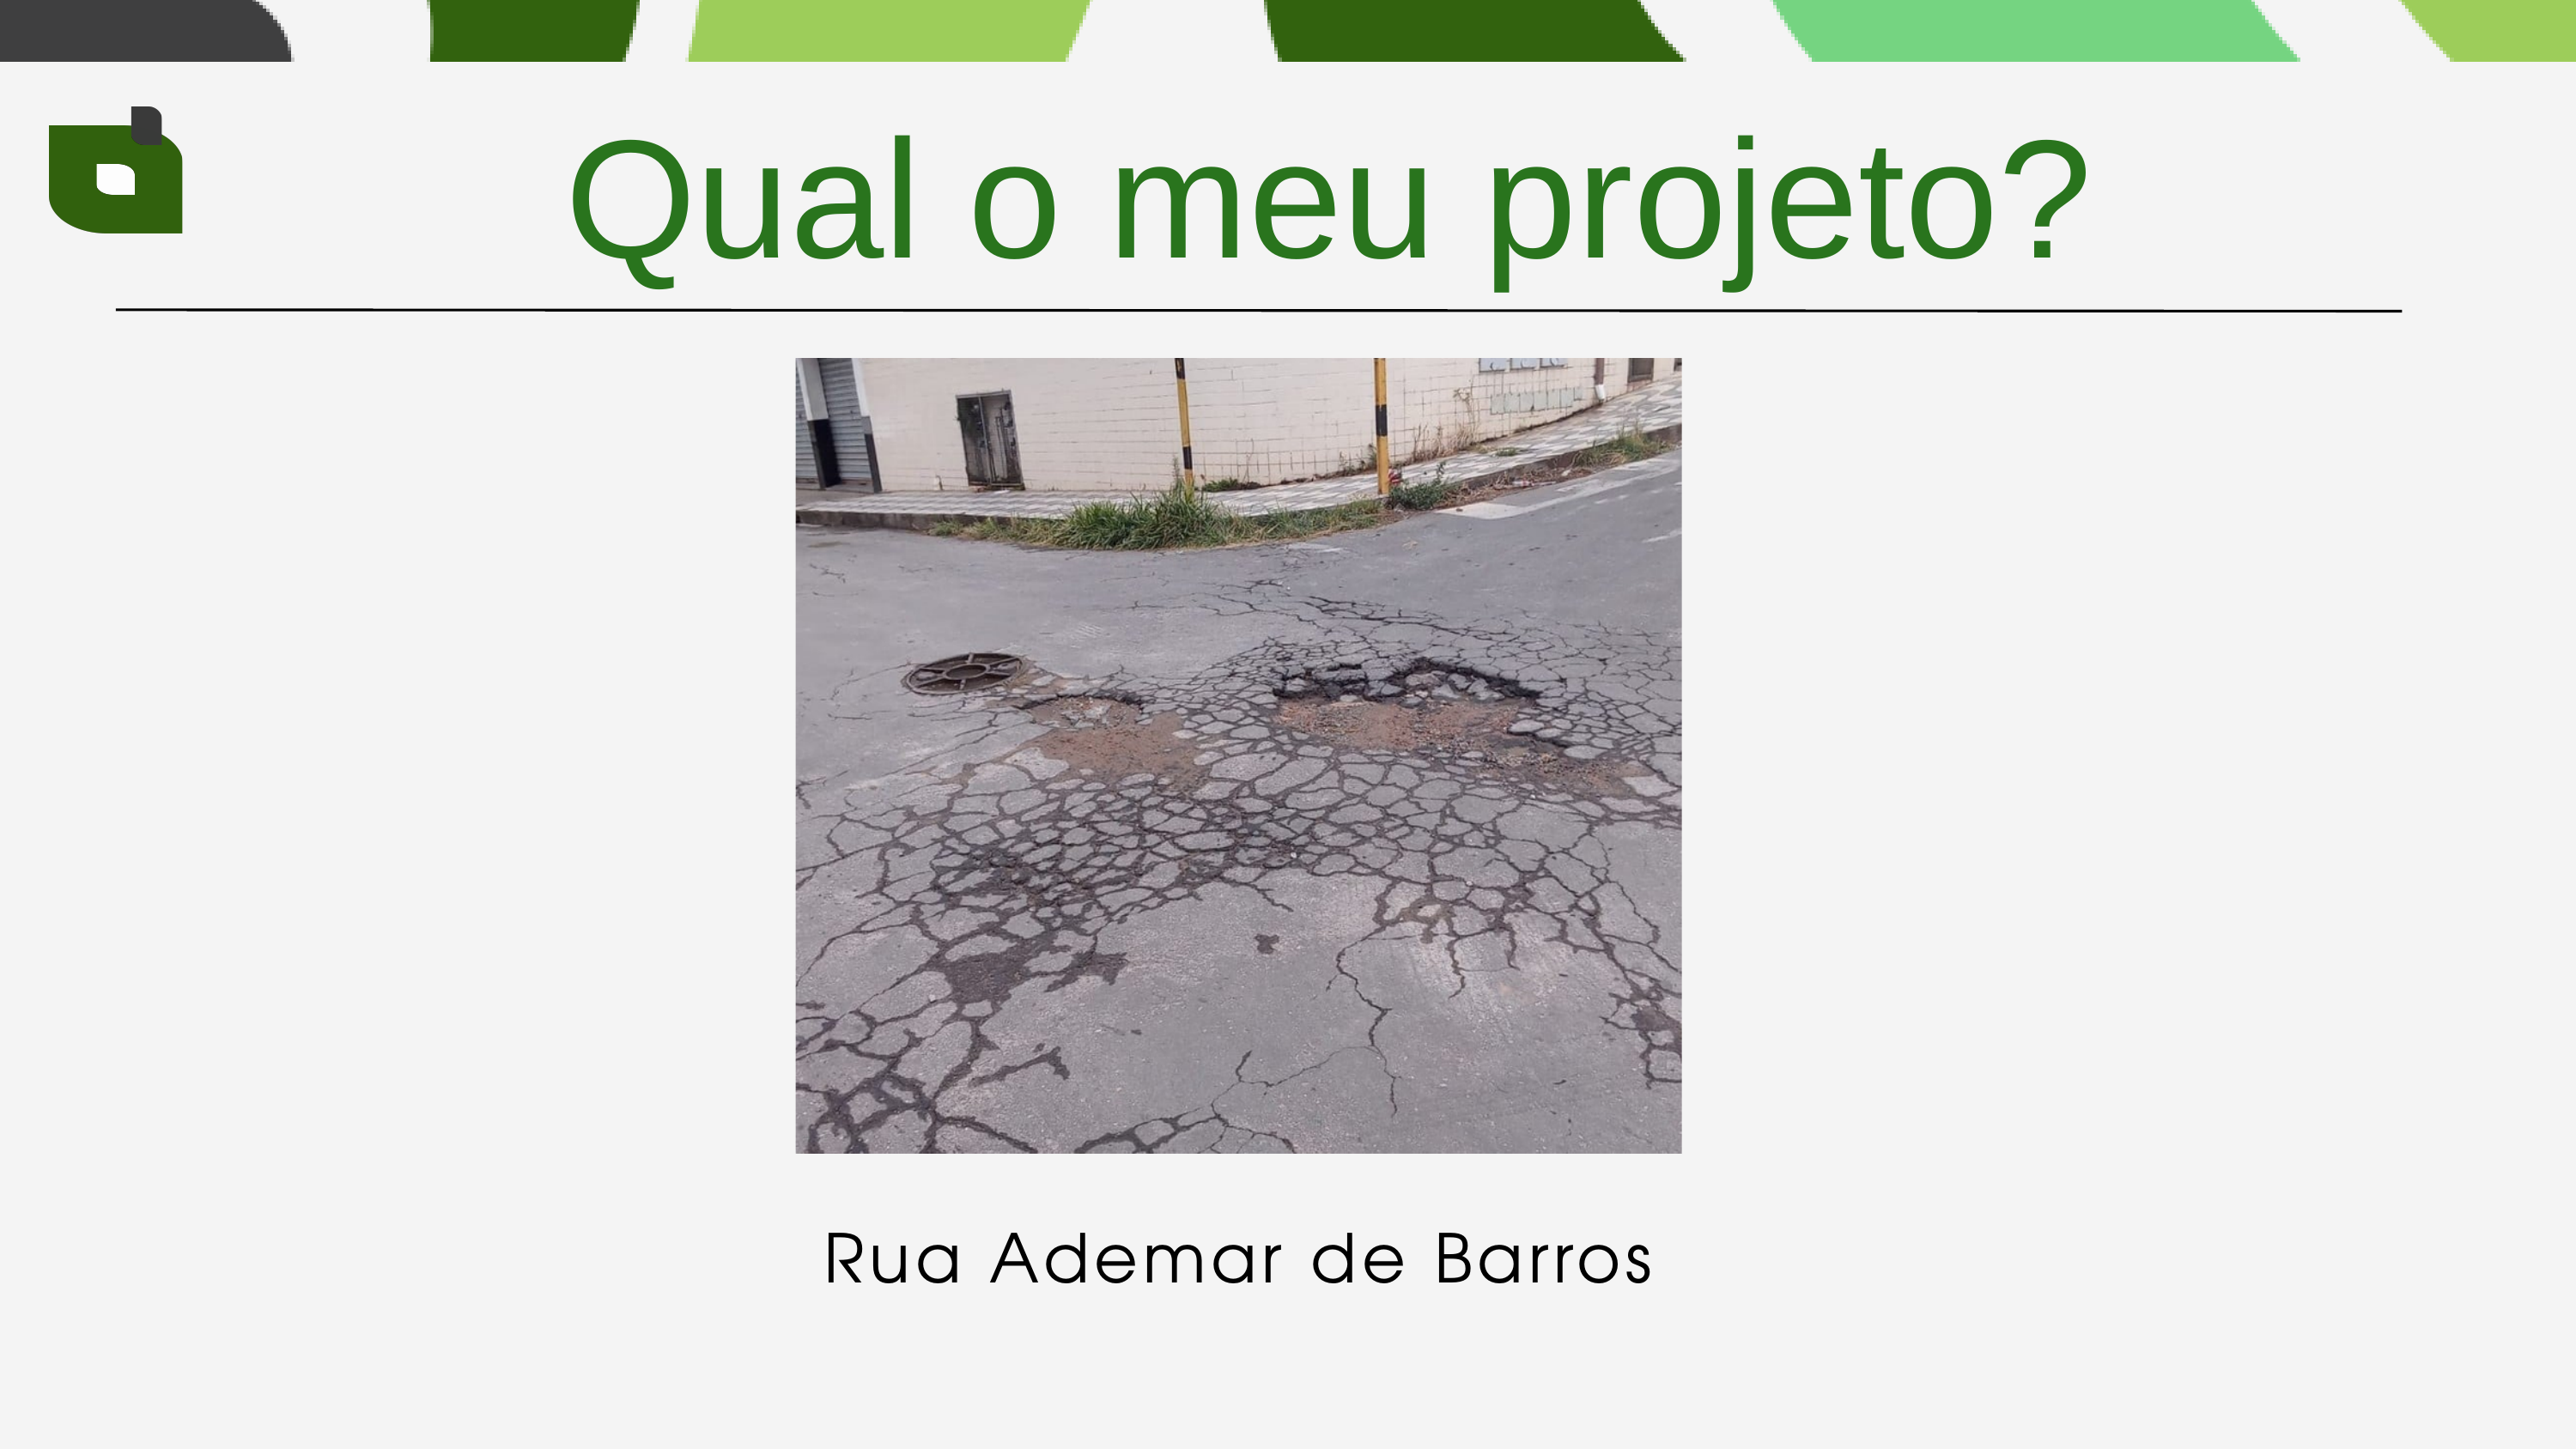

Qual o meu projeto?

Rua Ademar de Barros